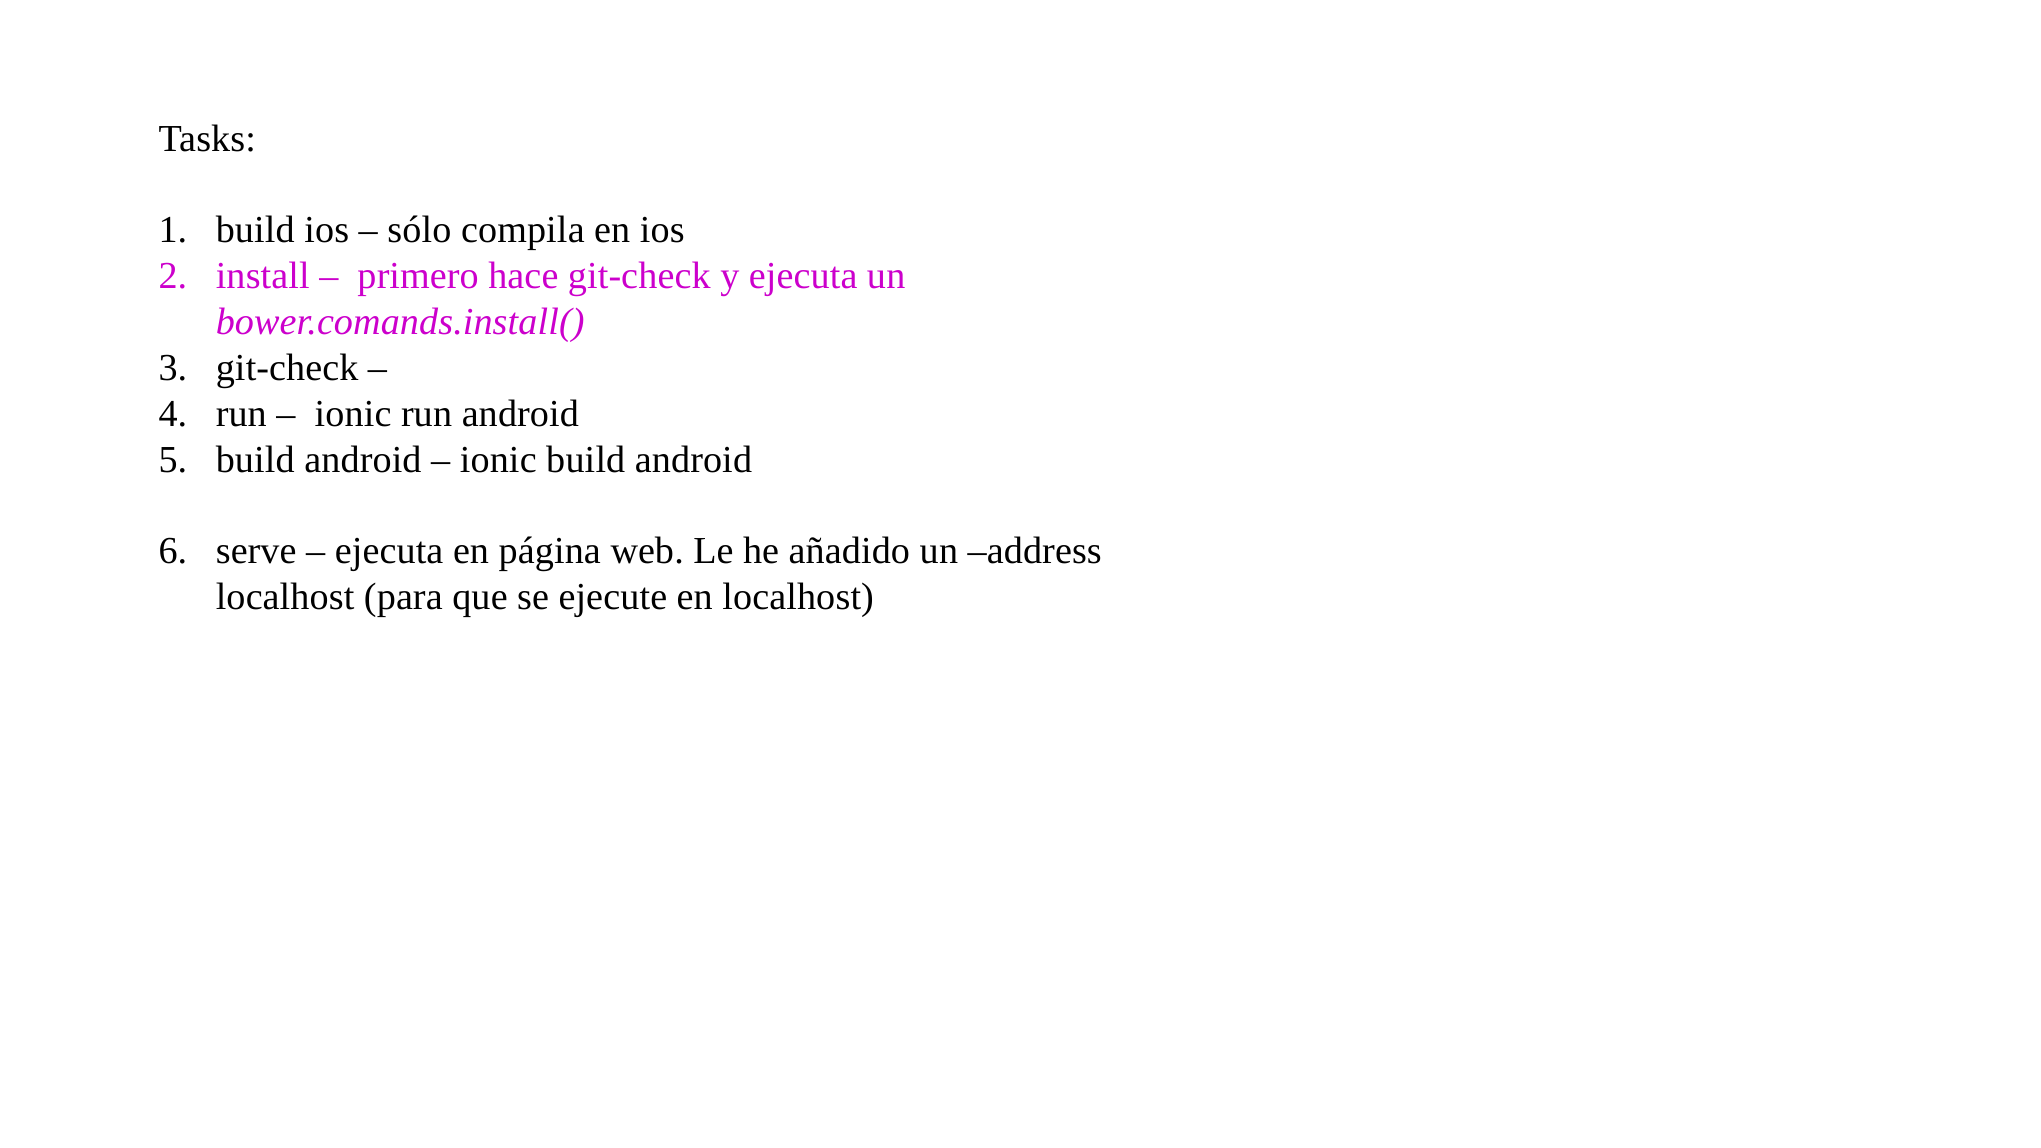

Tasks:

build ios – sólo compila en ios
install –  primero hace git-check y ejecuta un bower.comands.install()
git-check –
run –  ionic run android
build android – ionic build android

serve – ejecuta en página web. Le he añadido un –address localhost (para que se ejecute en localhost)